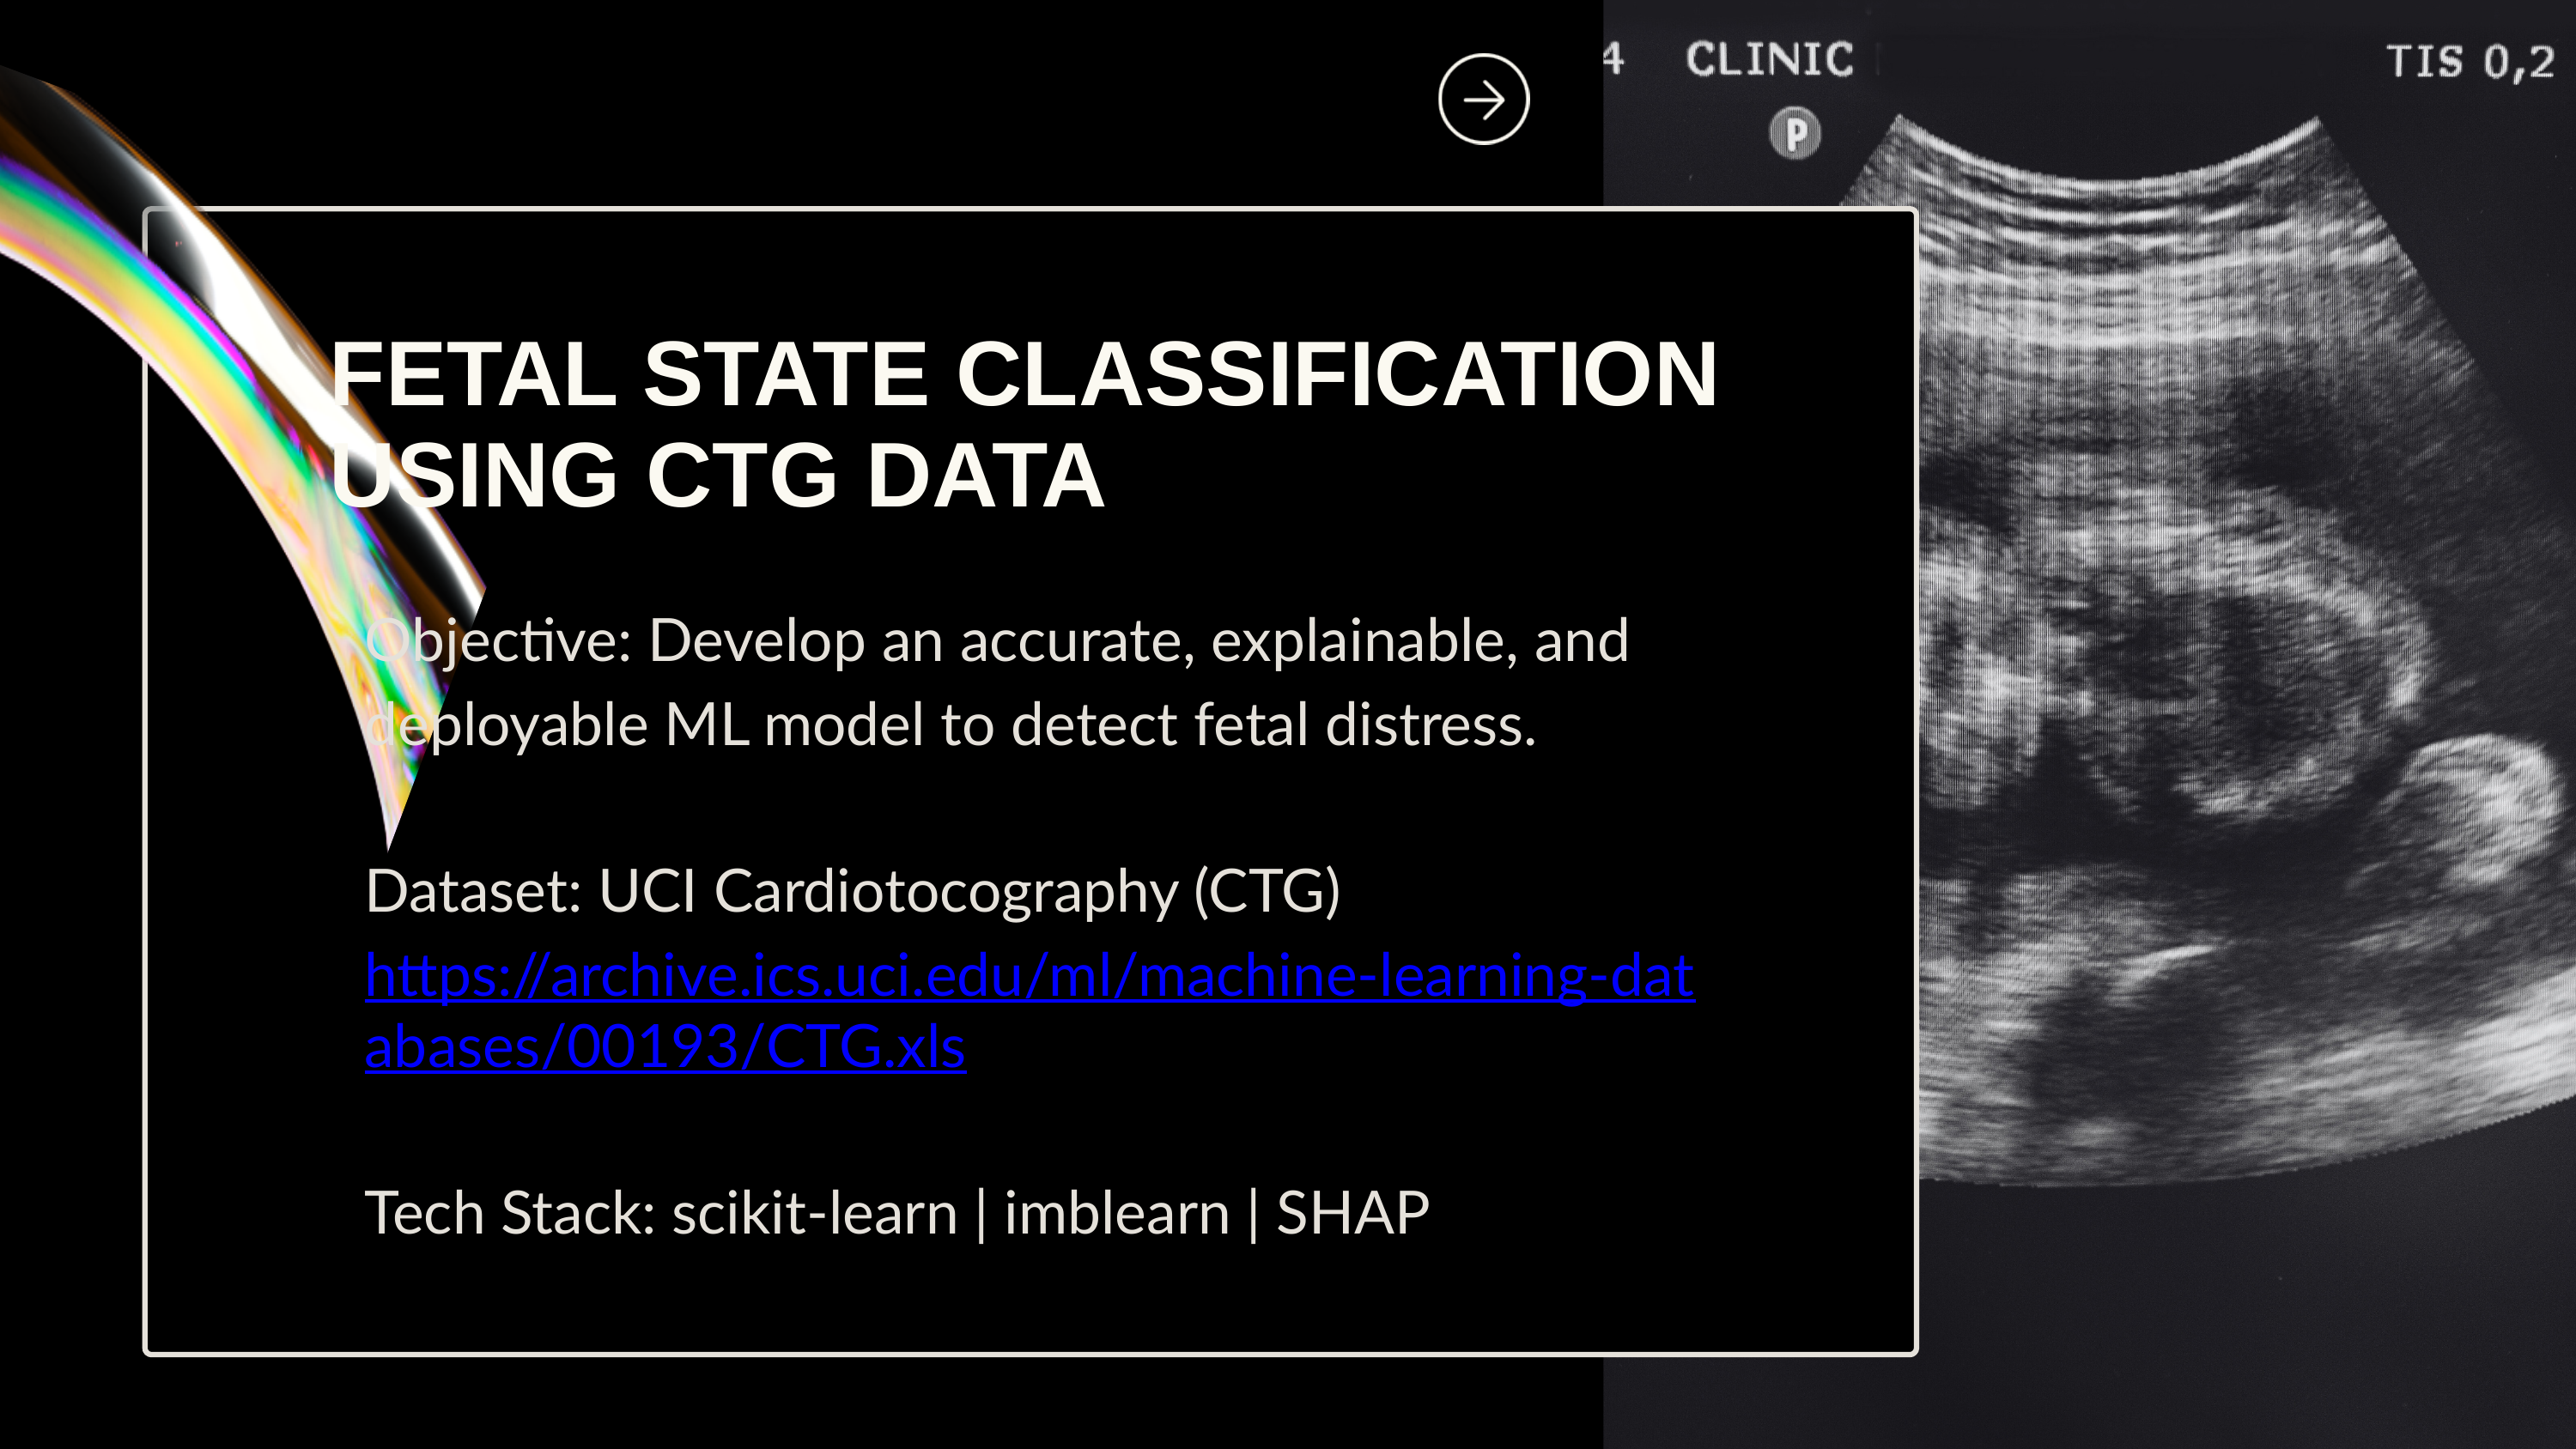

FETAL STATE CLASSIFICATION USING CTG DATA
Objective: Develop an accurate, explainable, and deployable ML model to detect fetal distress.

Dataset: UCI Cardiotocography (CTG)
https://archive.ics.uci.edu/ml/machine-learning-databases/00193/CTG.xls

Tech Stack: scikit-learn | imblearn | SHAP